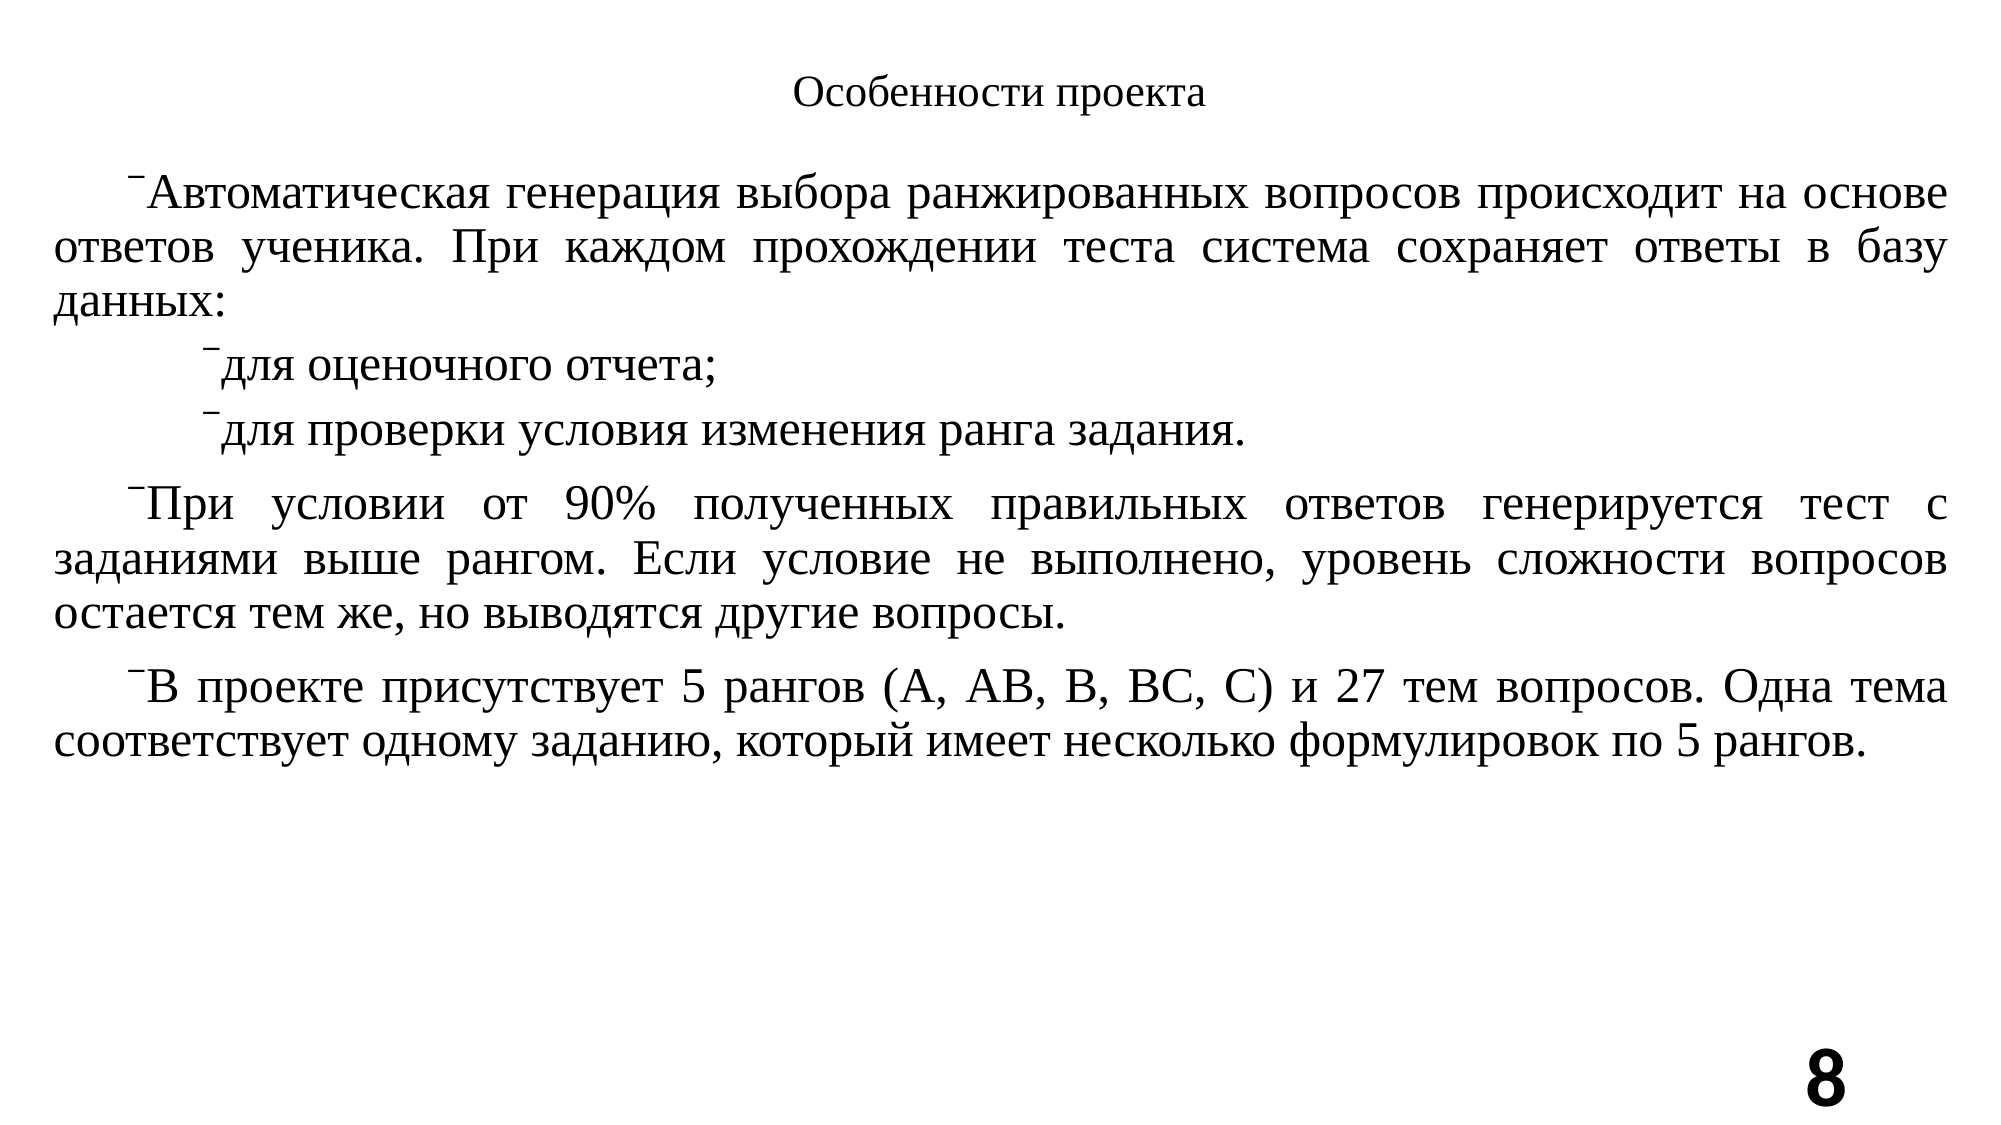

# Особенности проекта
Автоматическая генерация выбора ранжированных вопросов происходит на основе ответов ученика. При каждом прохождении теста система сохраняет ответы в базу данных:
для оценочного отчета;
для проверки условия изменения ранга задания.
При условии от 90% полученных правильных ответов генерируется тест с заданиями выше рангом. Если условие не выполнено, уровень сложности вопросов остается тем же, но выводятся другие вопросы.
В проекте присутствует 5 рангов (А, АВ, В, ВС, С) и 27 тем вопросов. Одна тема соответствует одному заданию, который имеет несколько формулировок по 5 рангов.

8